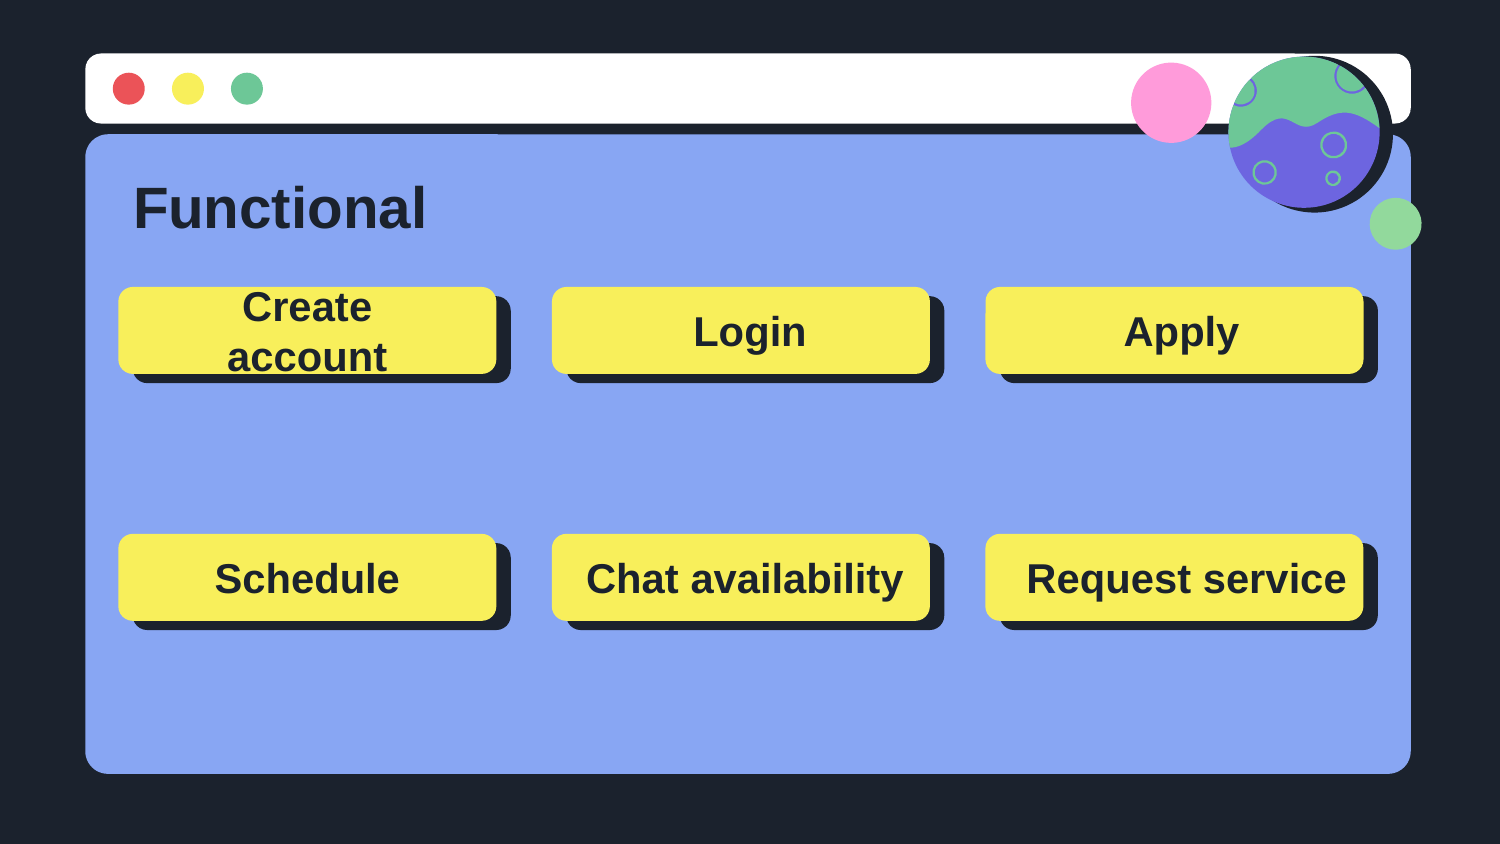

# Functional

Create account
Login
Apply

Schedule
Chat availability
Request service